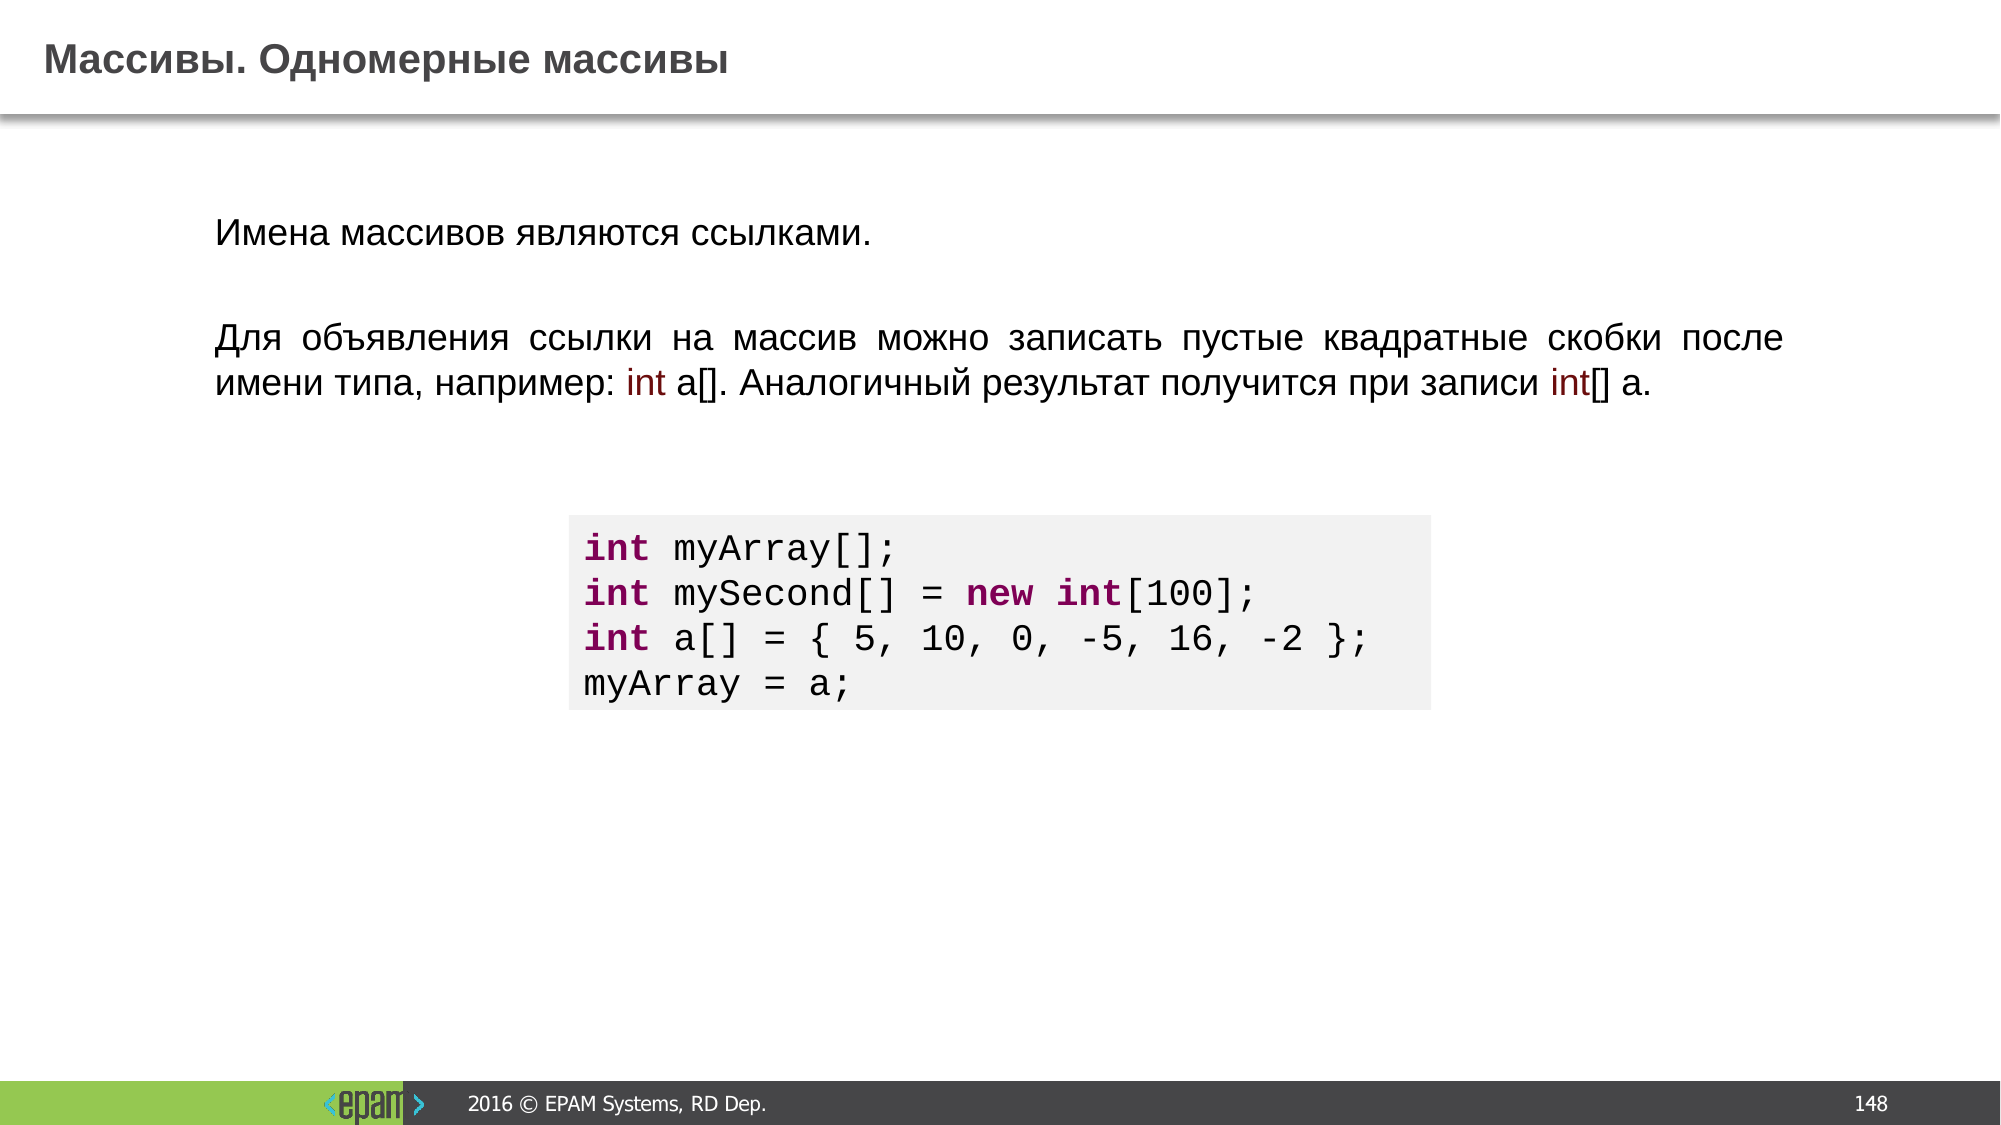

# Массивы. Одномерные массивы
Имена массивов являются ссылками.

Для объявления ссылки на массив можно записать пустые квадратные скобки после имени типа, например: int a[]. Аналогичный результат получится при записи int[] a.

int myArray[];
int mySecond[] = new int[100];
int a[] = { 5, 10, 0, -5, 16, -2 };
myArray = a;
2016 © EPAM Systems, RD Dep.
148